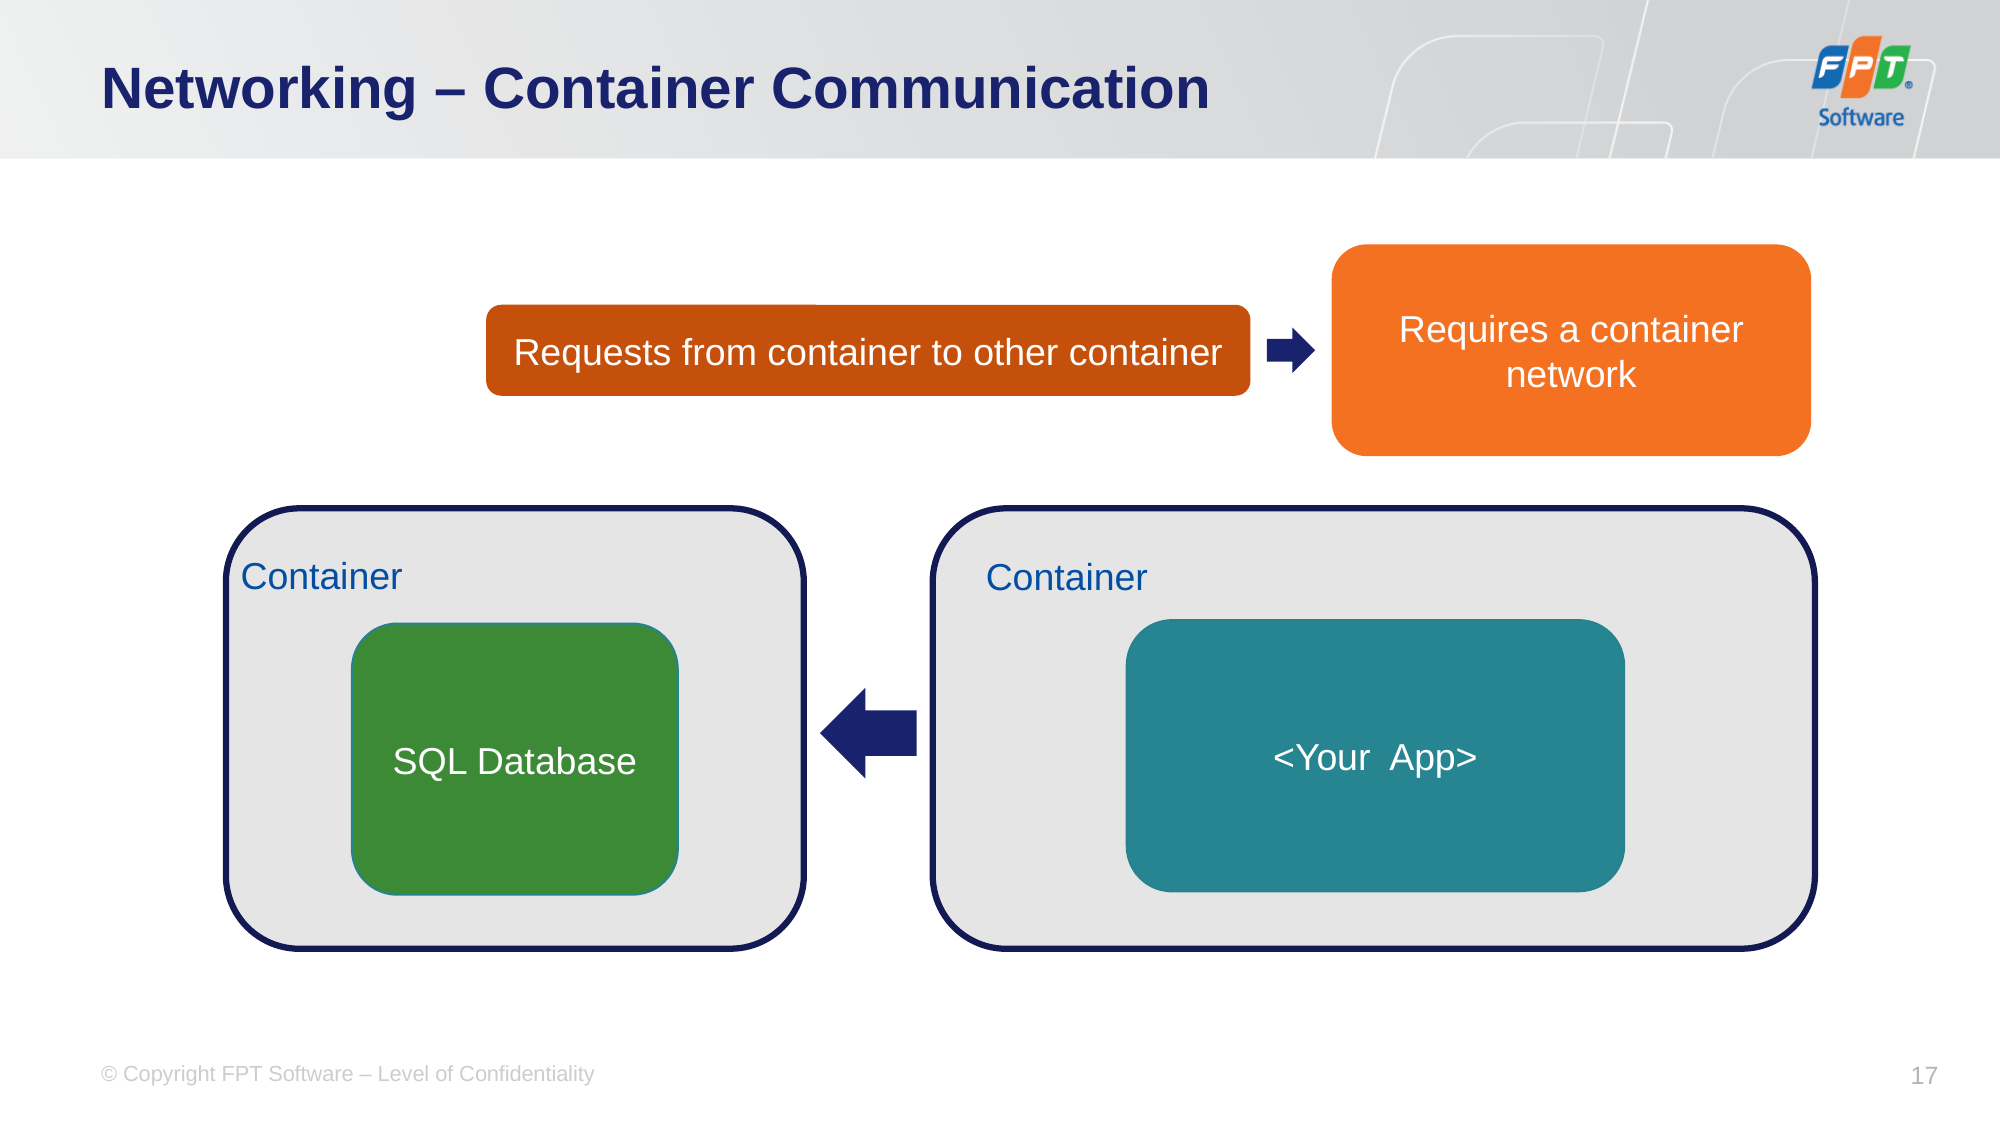

# Networking – Container Communication

Requires a container network
Requests from container to other container

Container
Container

<Your  App>
SQL Database

17